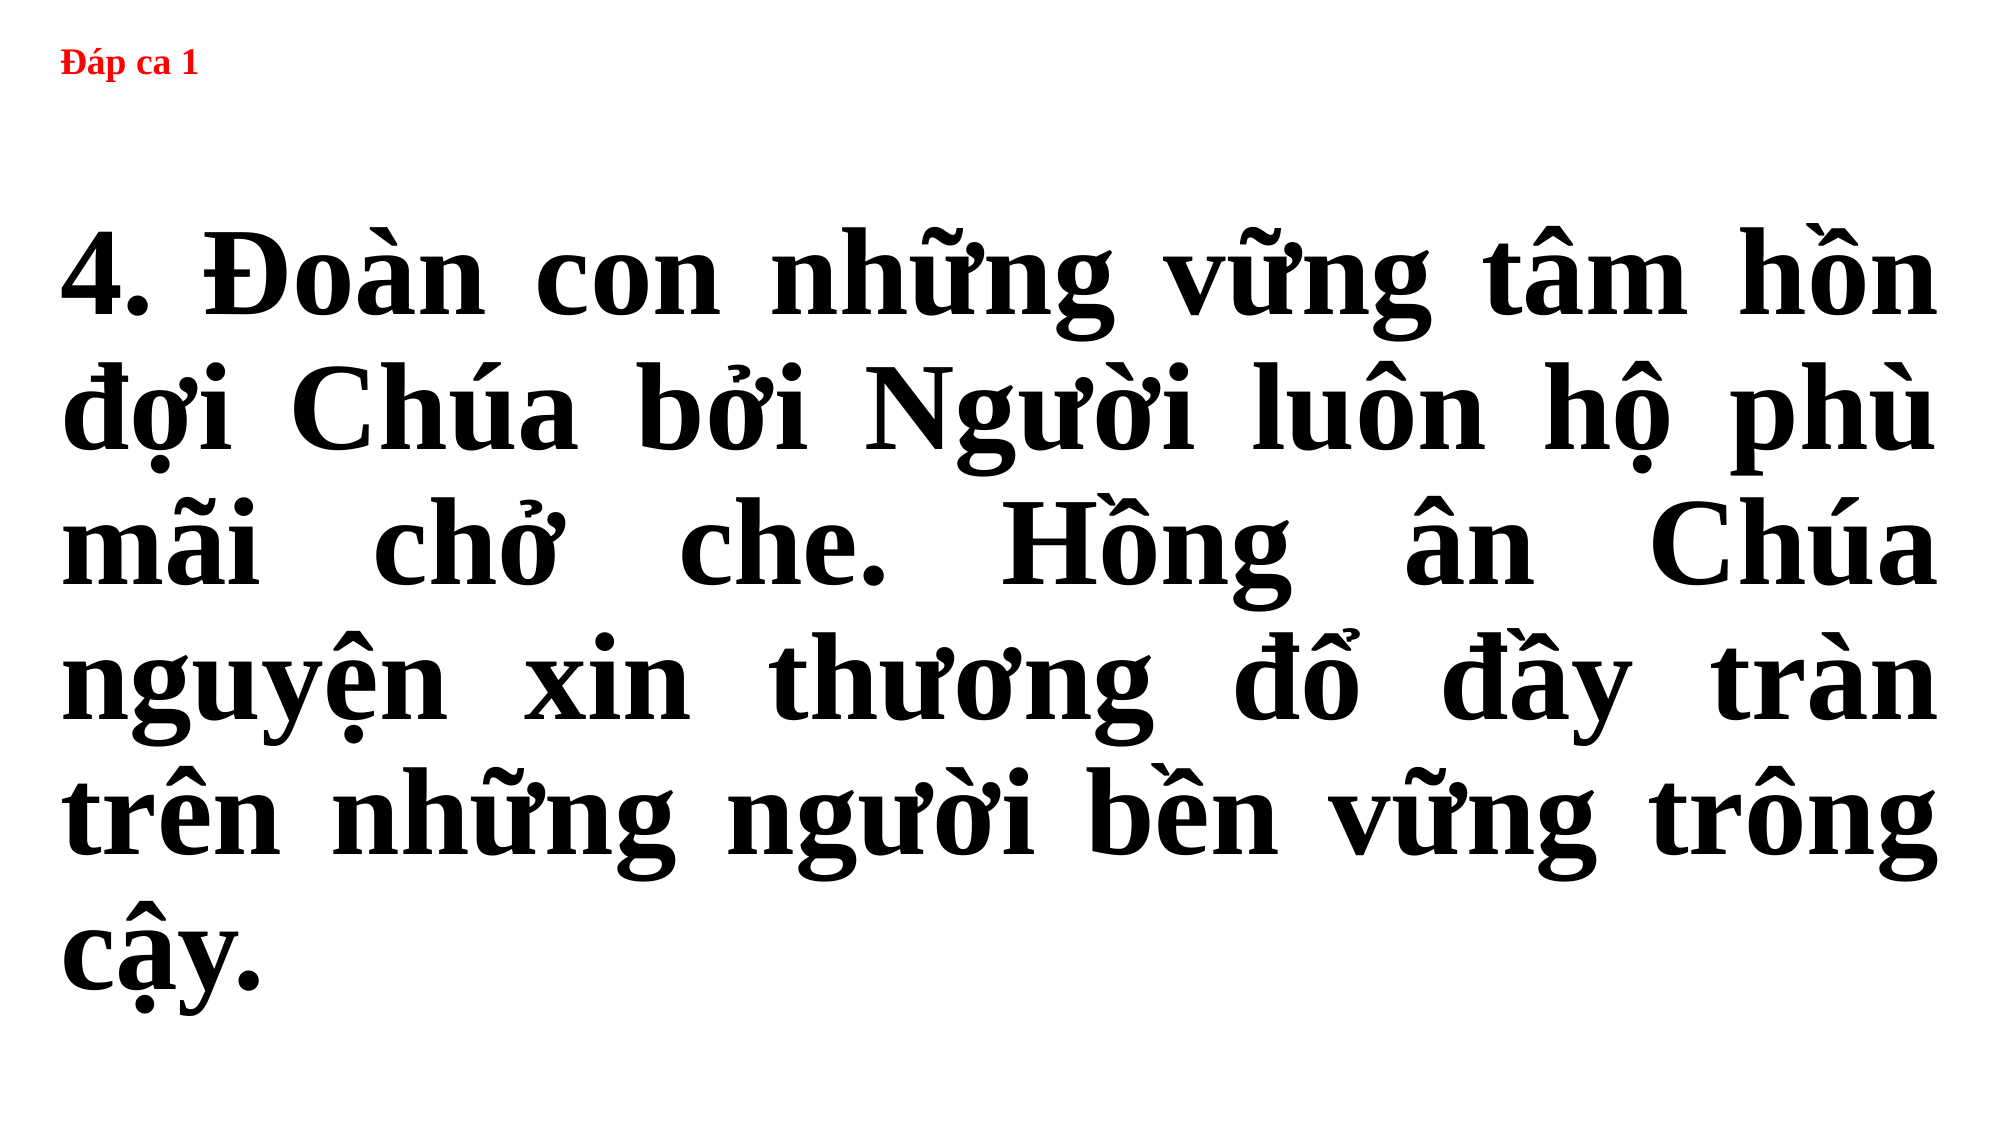

# Đáp ca 1
4. Đoàn con những vững tâm hồn đợi Chúa bởi Người luôn hộ phù mãi chở che. Hồng ân Chúa nguyện xin thương đổ đầy tràn trên những người bền vững trông cậy.